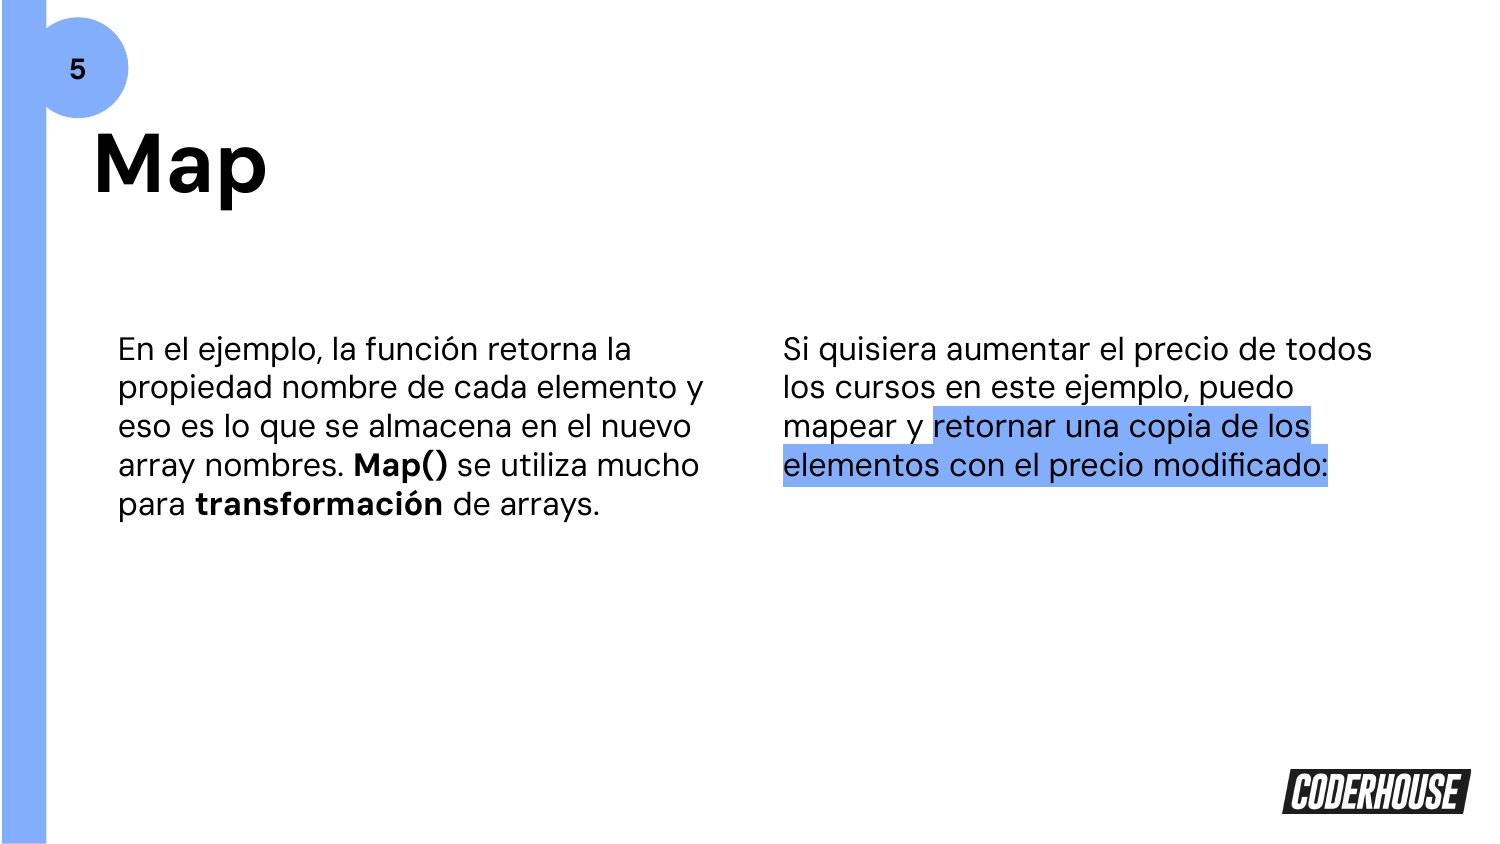

5
Map
En el ejemplo, la función retorna la propiedad nombre de cada elemento y eso es lo que se almacena en el nuevo array nombres. Map() se utiliza mucho para transformación de arrays.
Si quisiera aumentar el precio de todos los cursos en este ejemplo, puedo mapear y retornar una copia de los elementos con el precio modificado: